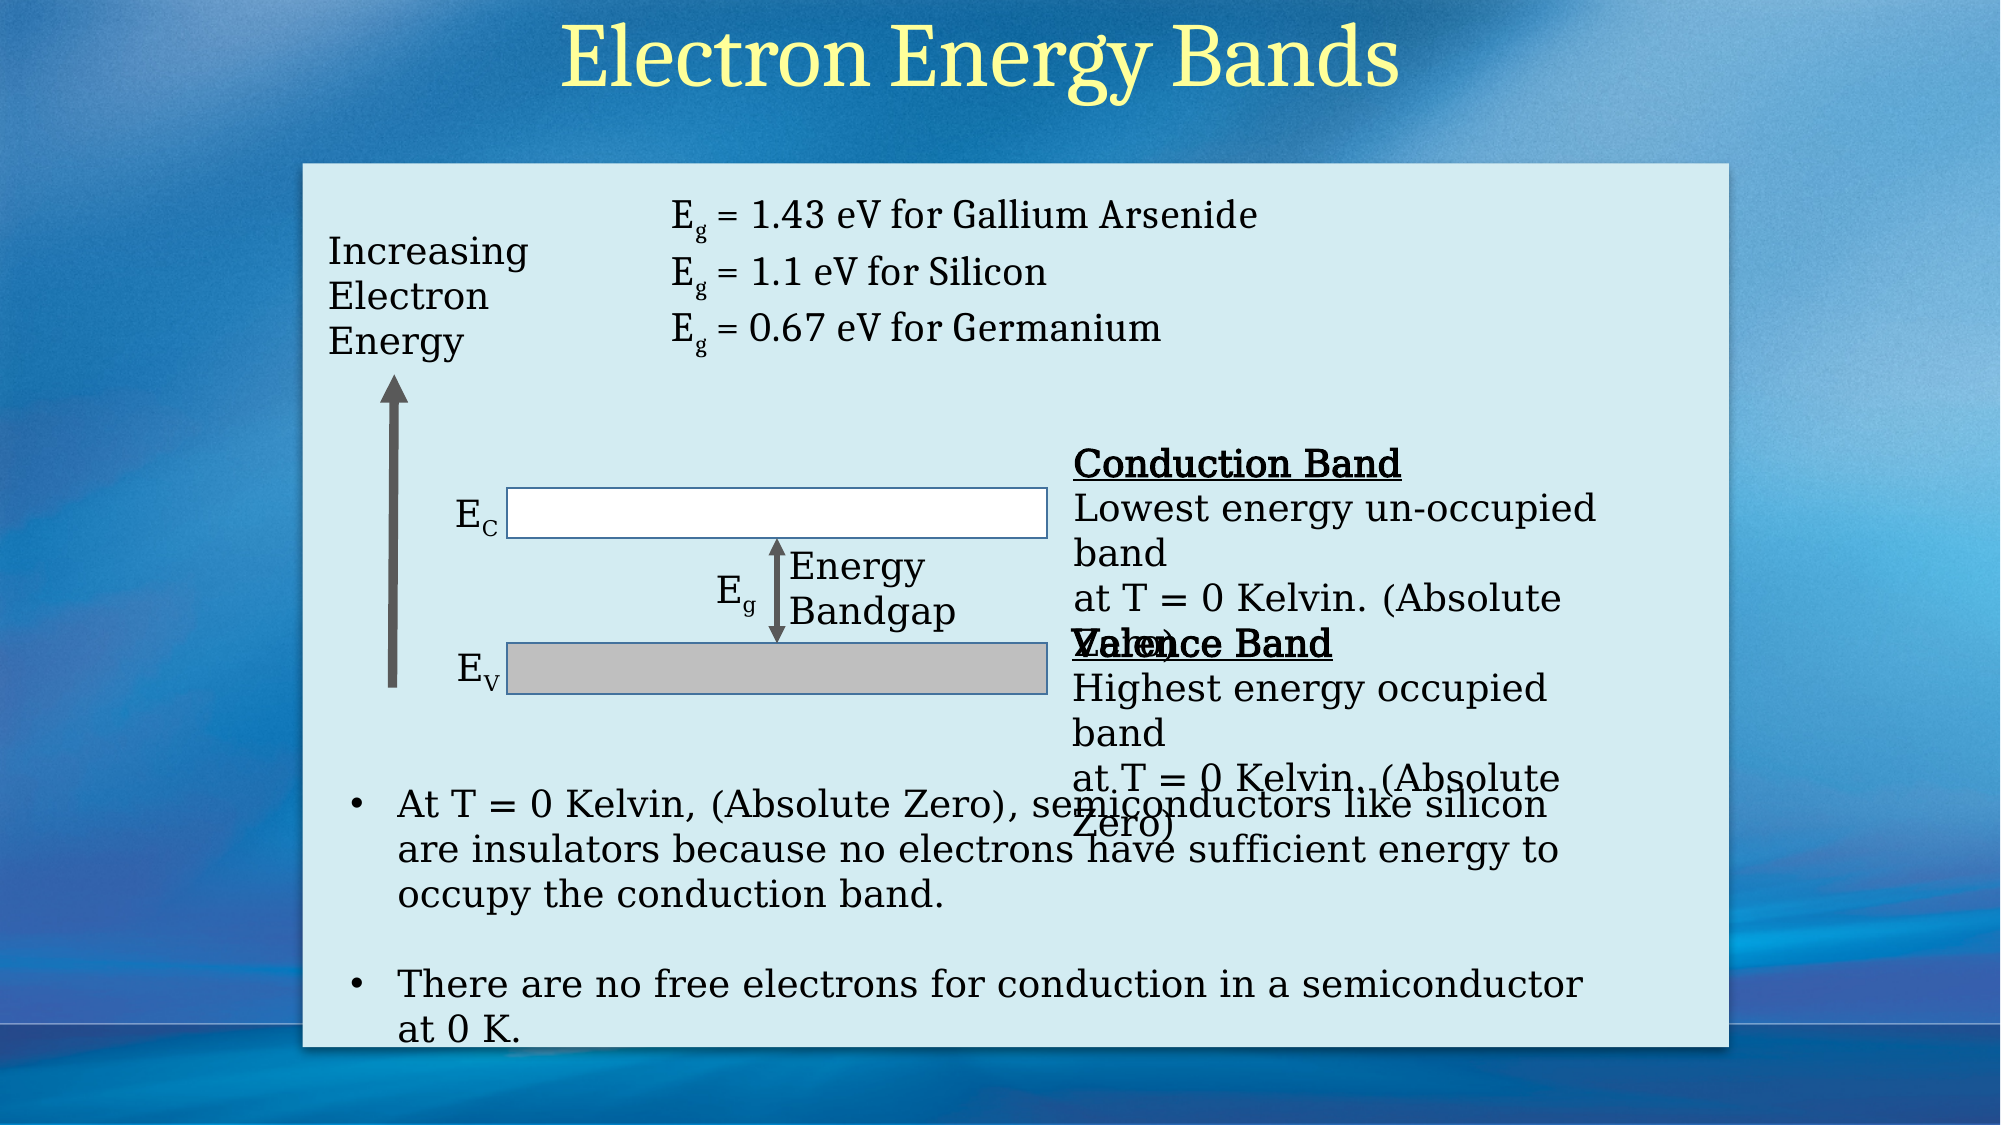

# Electron Energy Bands

Eg = 1.43 eV for Gallium Arsenide
Eg = 1.1 eV for Silicon
Eg = 0.67 eV for Germanium
Increasing Electron
Energy

Conduction Band
Lowest energy un-occupied band
at T = 0 Kelvin. (Absolute Zero)
EC

Energy
Bandgap
Eg
Valence Band
Highest energy occupied band
at T = 0 Kelvin. (Absolute Zero)
EV

At T = 0 Kelvin, (Absolute Zero), semiconductors like silicon are insulators because no electrons have sufficient energy to occupy the conduction band.

There are no free electrons for conduction in a semiconductor at 0 K.